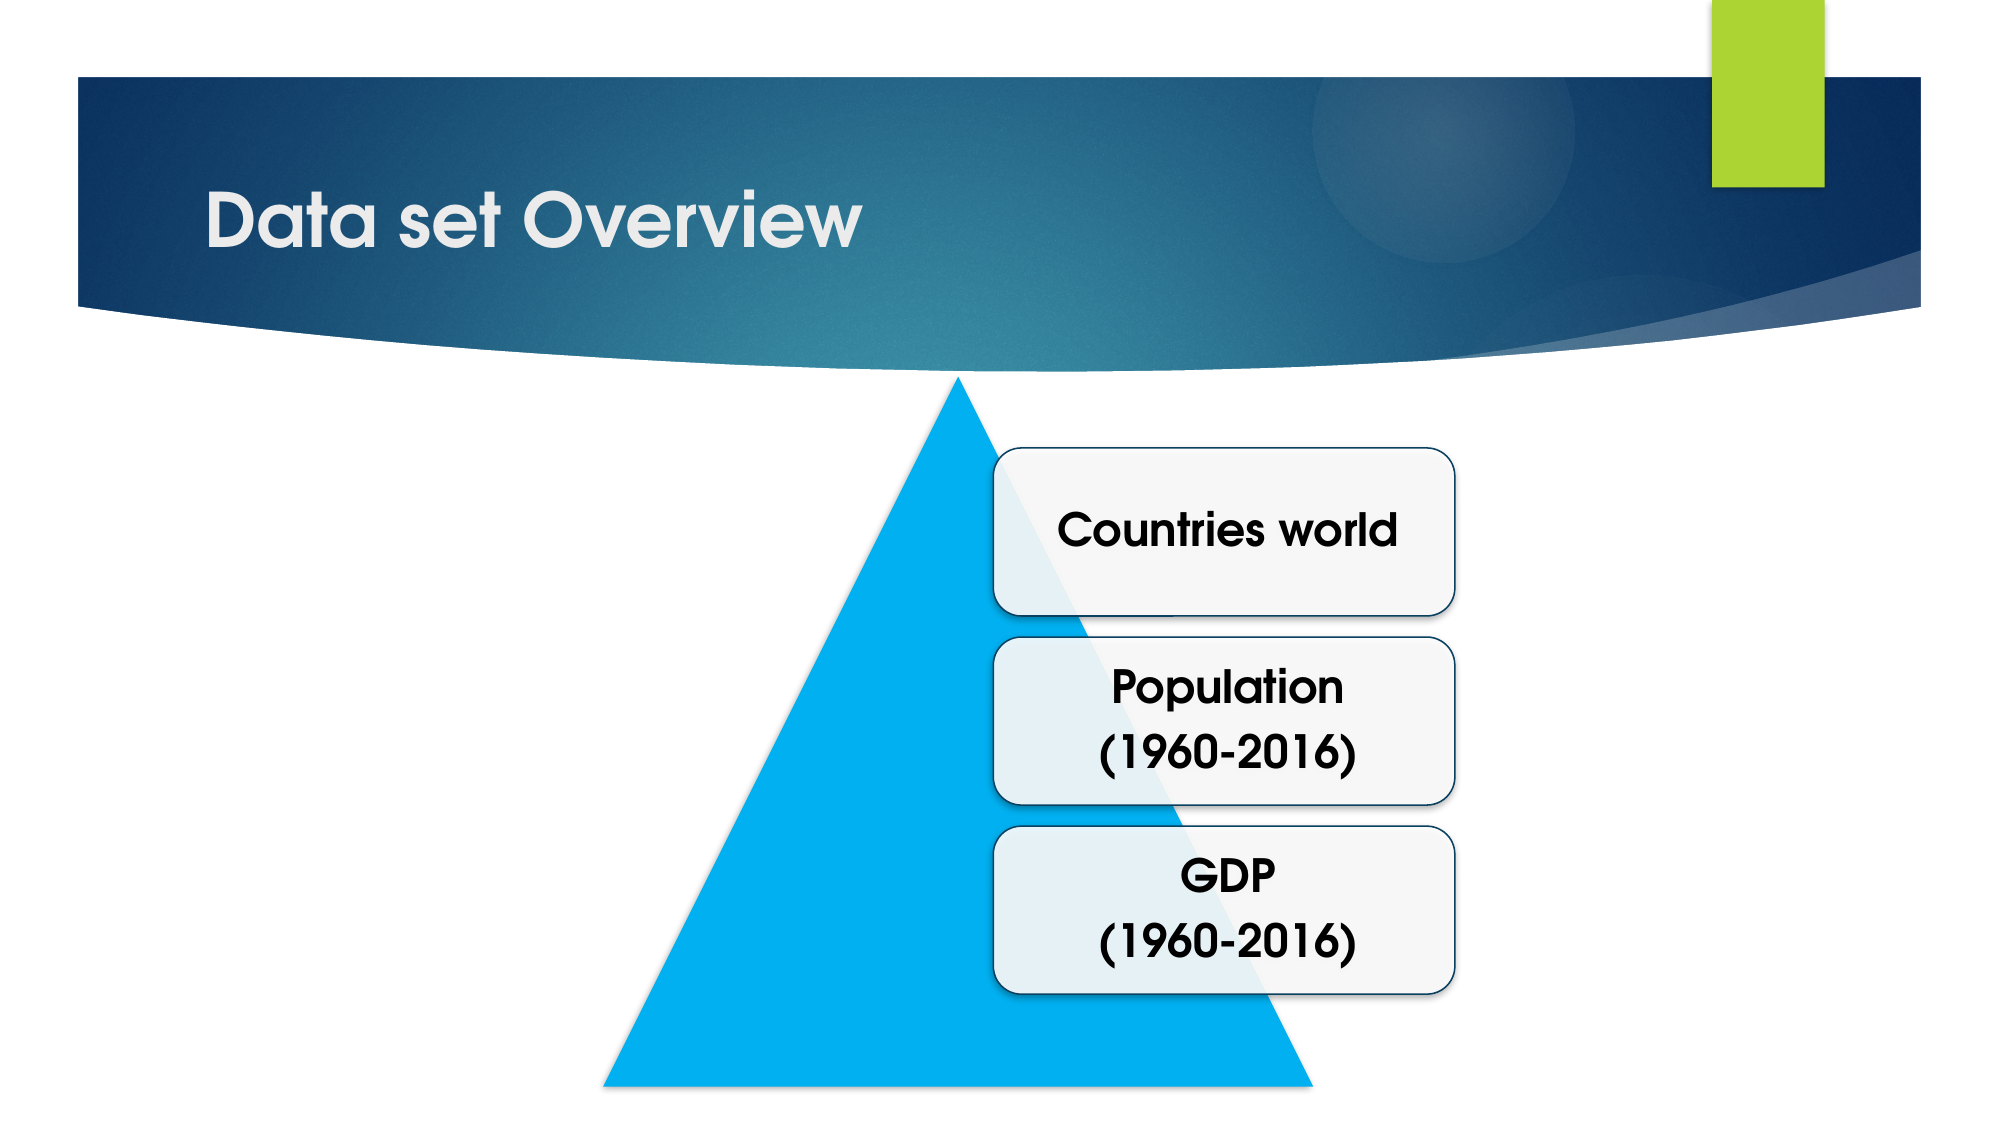

# Data set Overview
Countries world
Population
(1960-2016)
GDP
(1960-2016)